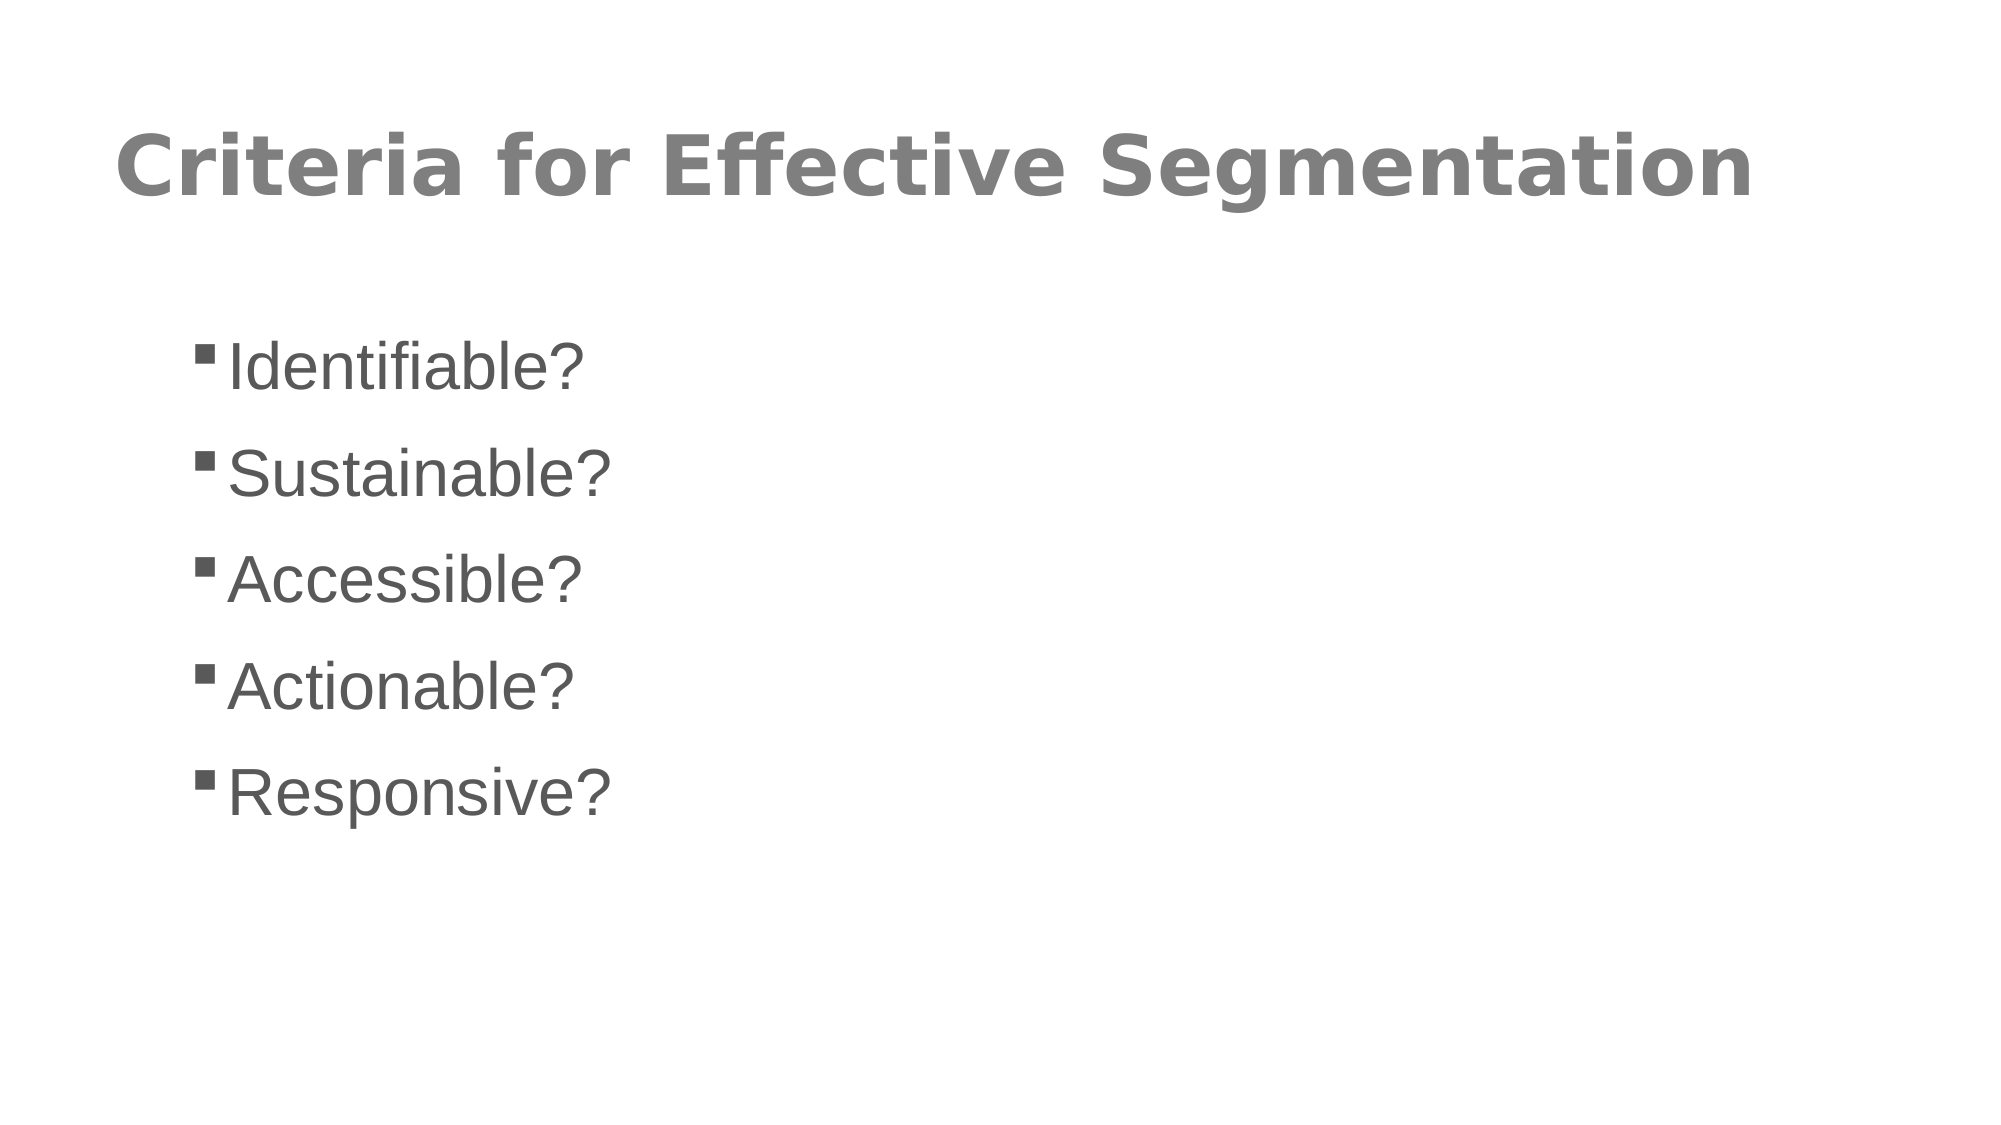

# Criteria for Effective Segmentation
Identifiable?
Sustainable?
Accessible?
Actionable?
Responsive?